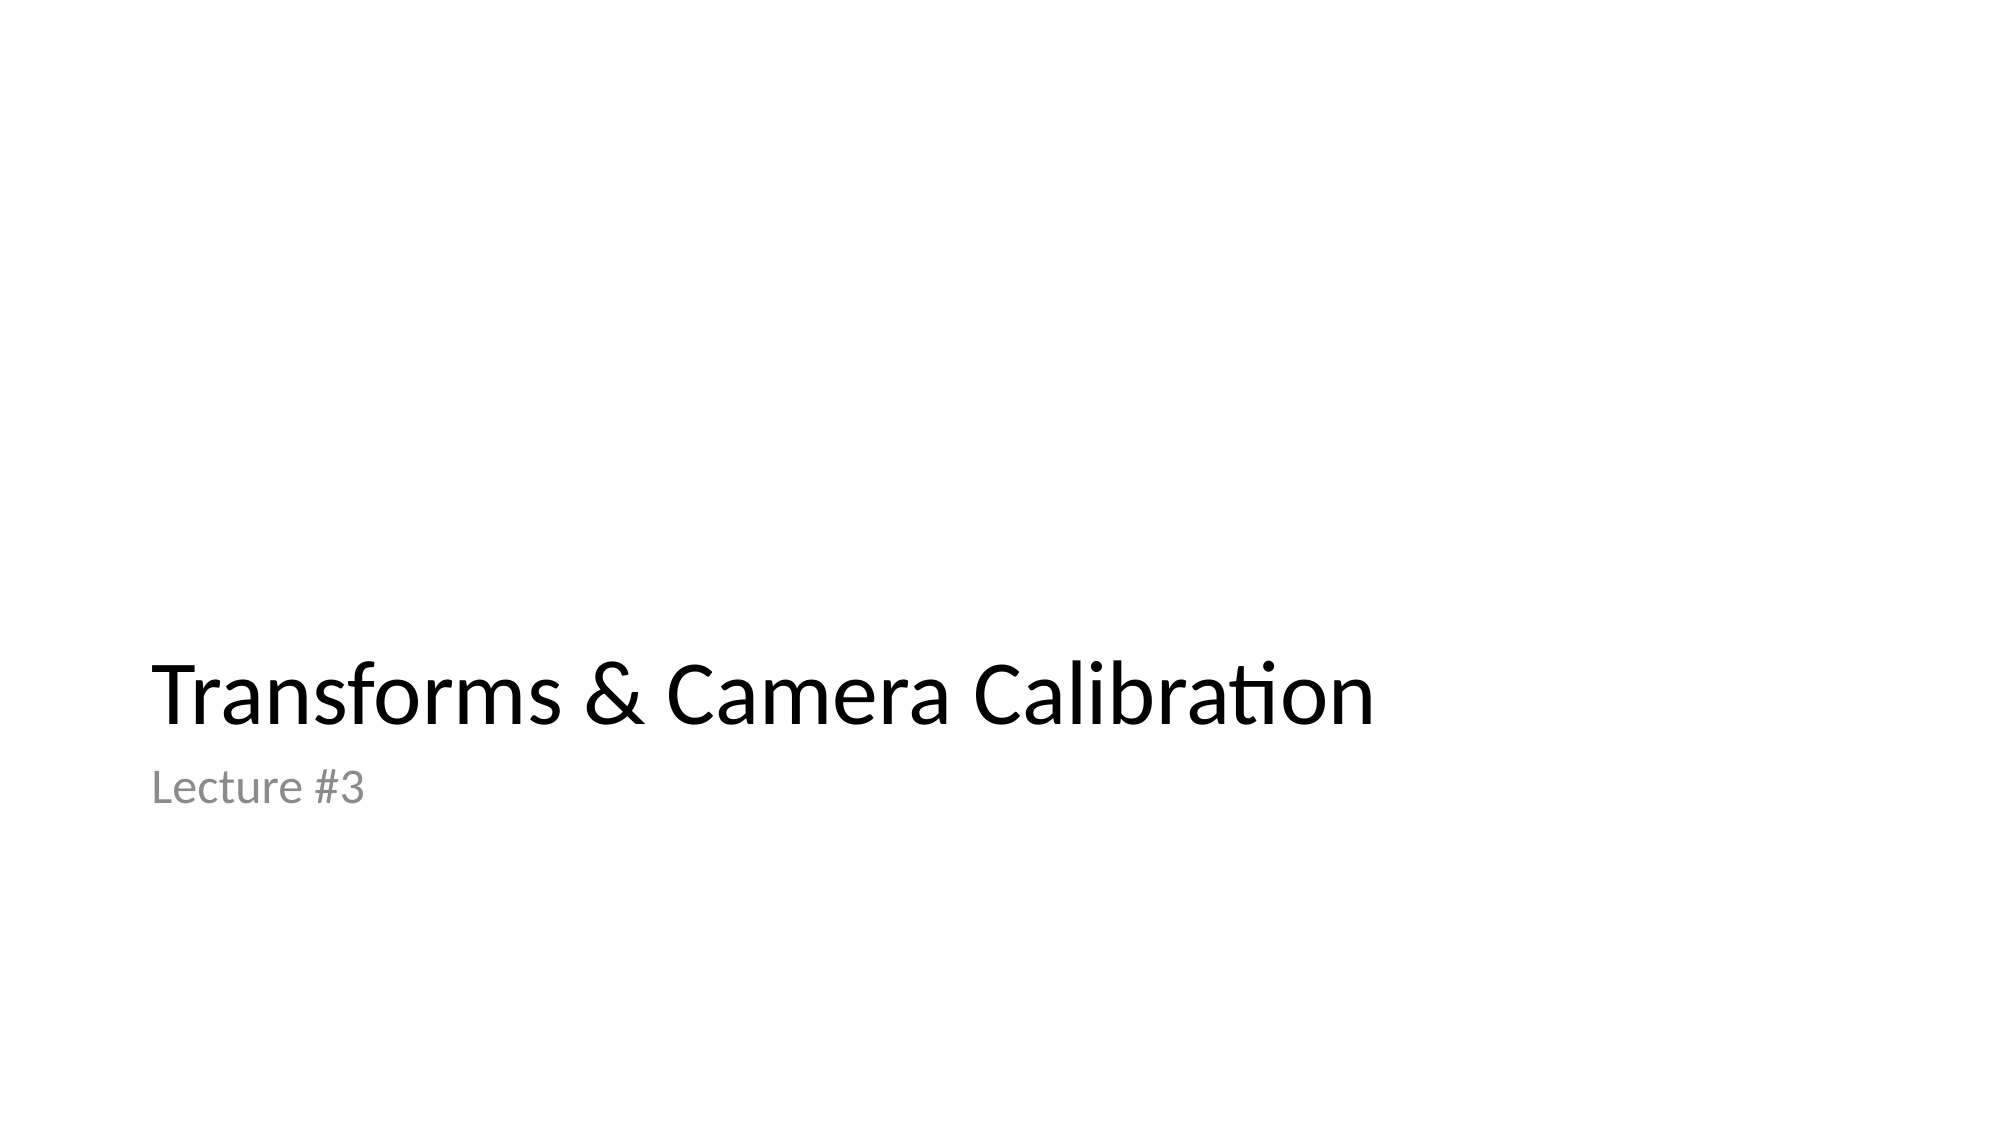

# Transforms & Camera Calibration
Lecture #3